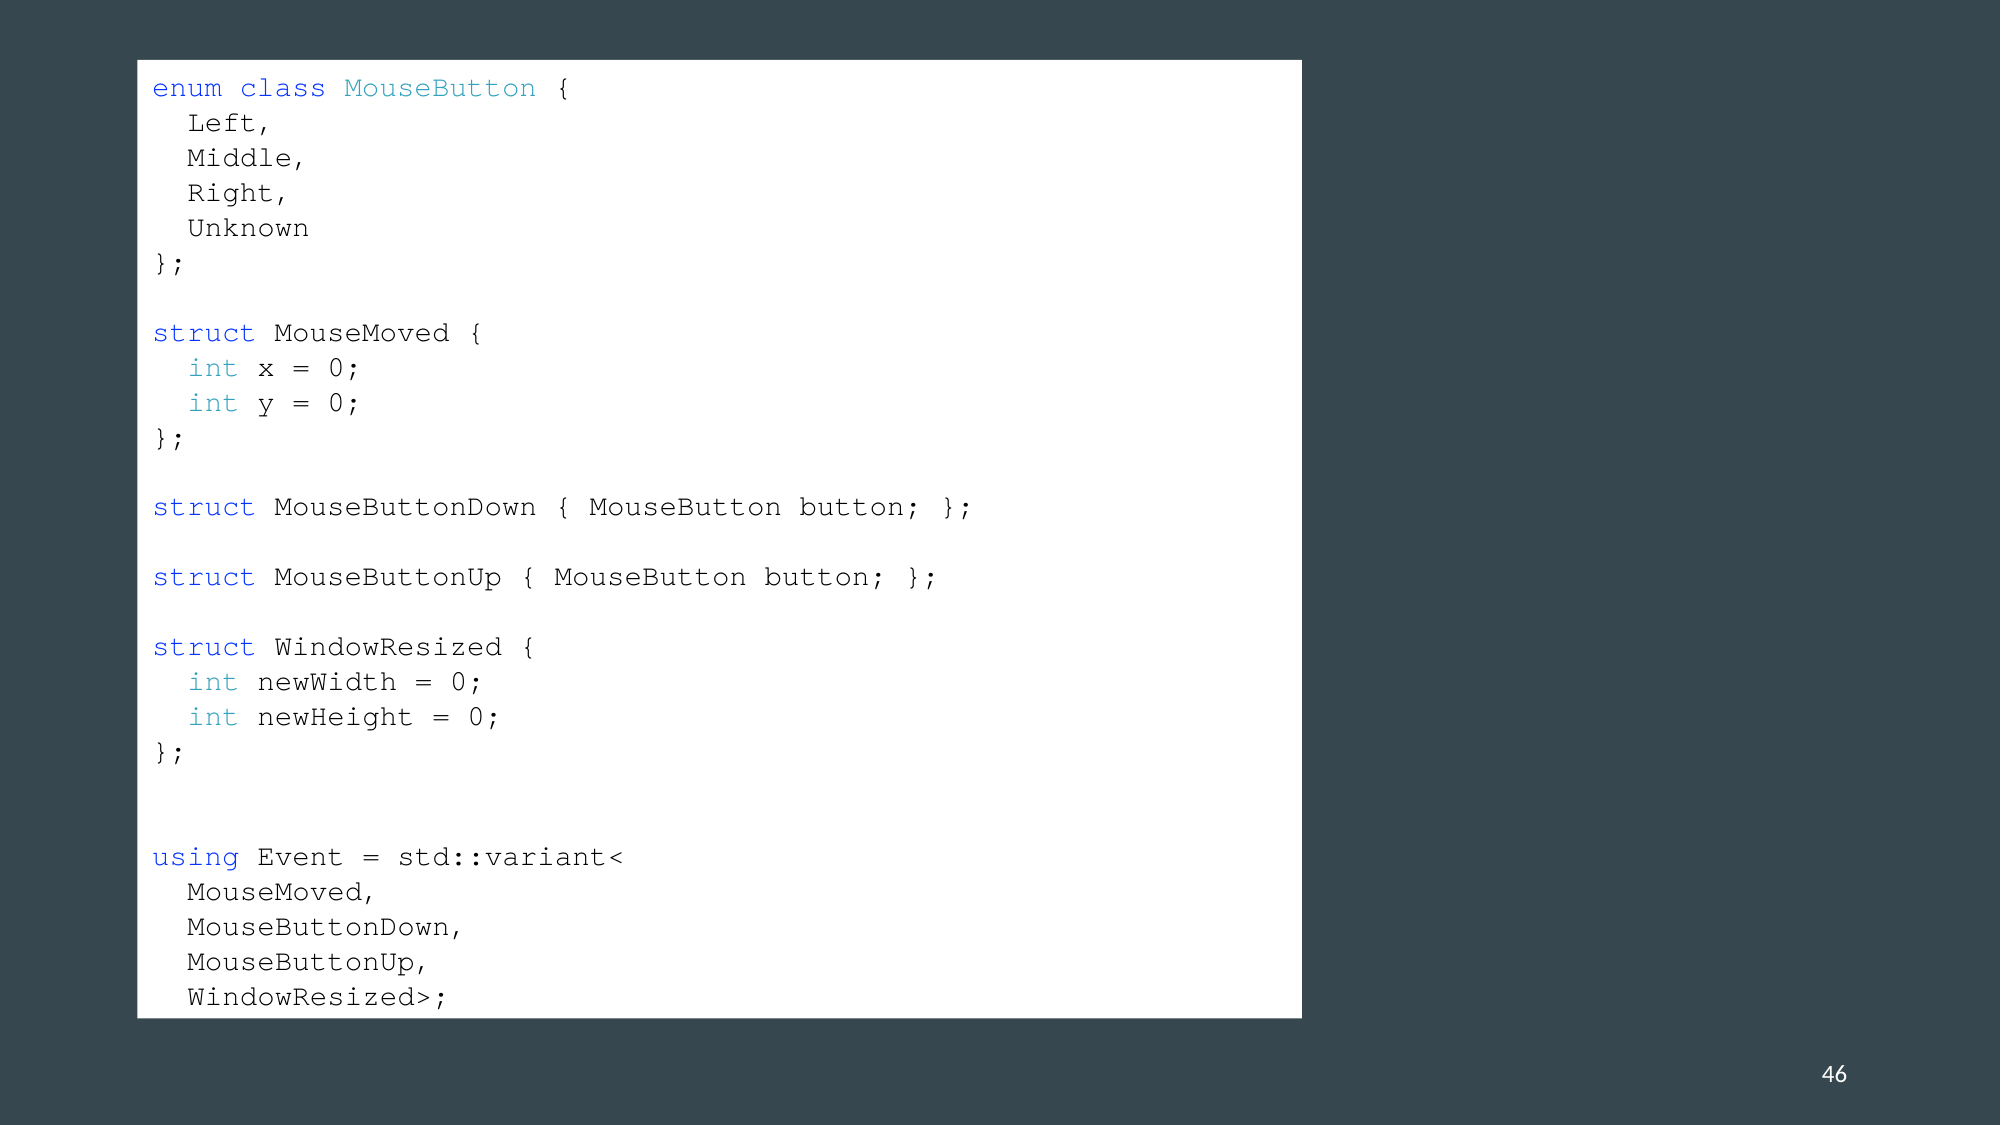

#
enum class MouseButton {
  Left,
  Middle,
  Right,
  Unknown
};

struct MouseMoved {
  int x = 0;
  int y = 0;
};

struct MouseButtonDown { MouseButton button; };
struct MouseButtonUp { MouseButton button; };

struct WindowResized {
  int newWidth = 0;
  int newHeight = 0;
};

using Event = std::variant<
  MouseMoved,
  MouseButtonDown,
  MouseButtonUp,
  WindowResized>;

46